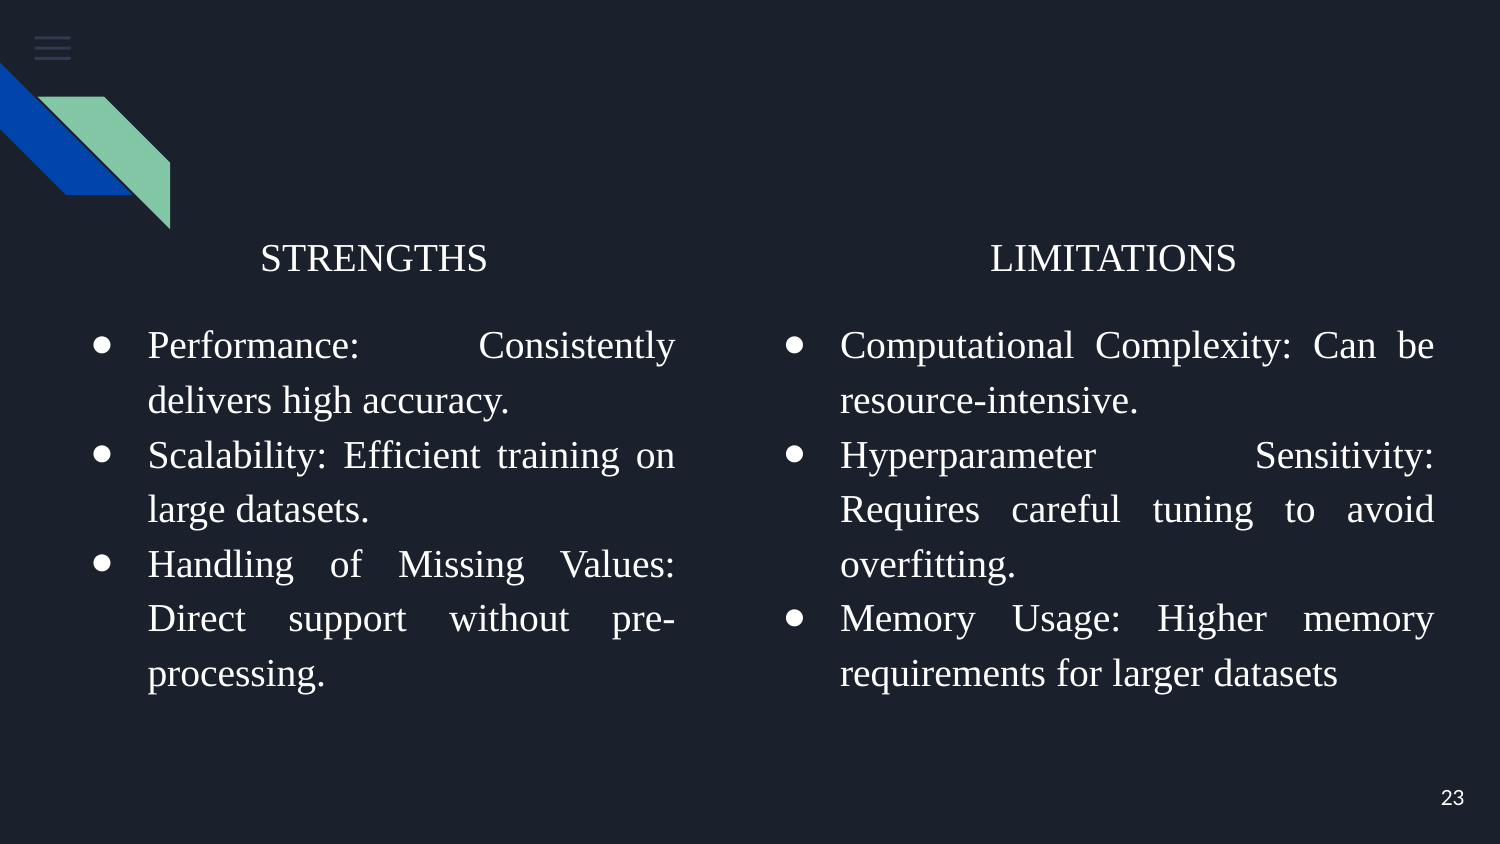

STRENGTHS
Performance: Consistently delivers high accuracy.
Scalability: Efficient training on large datasets.
Handling of Missing Values: Direct support without pre-processing.

LIMITATIONS
Computational Complexity: Can be resource-intensive.
Hyperparameter Sensitivity: Requires careful tuning to avoid overfitting.
Memory Usage: Higher memory requirements for larger datasets

23